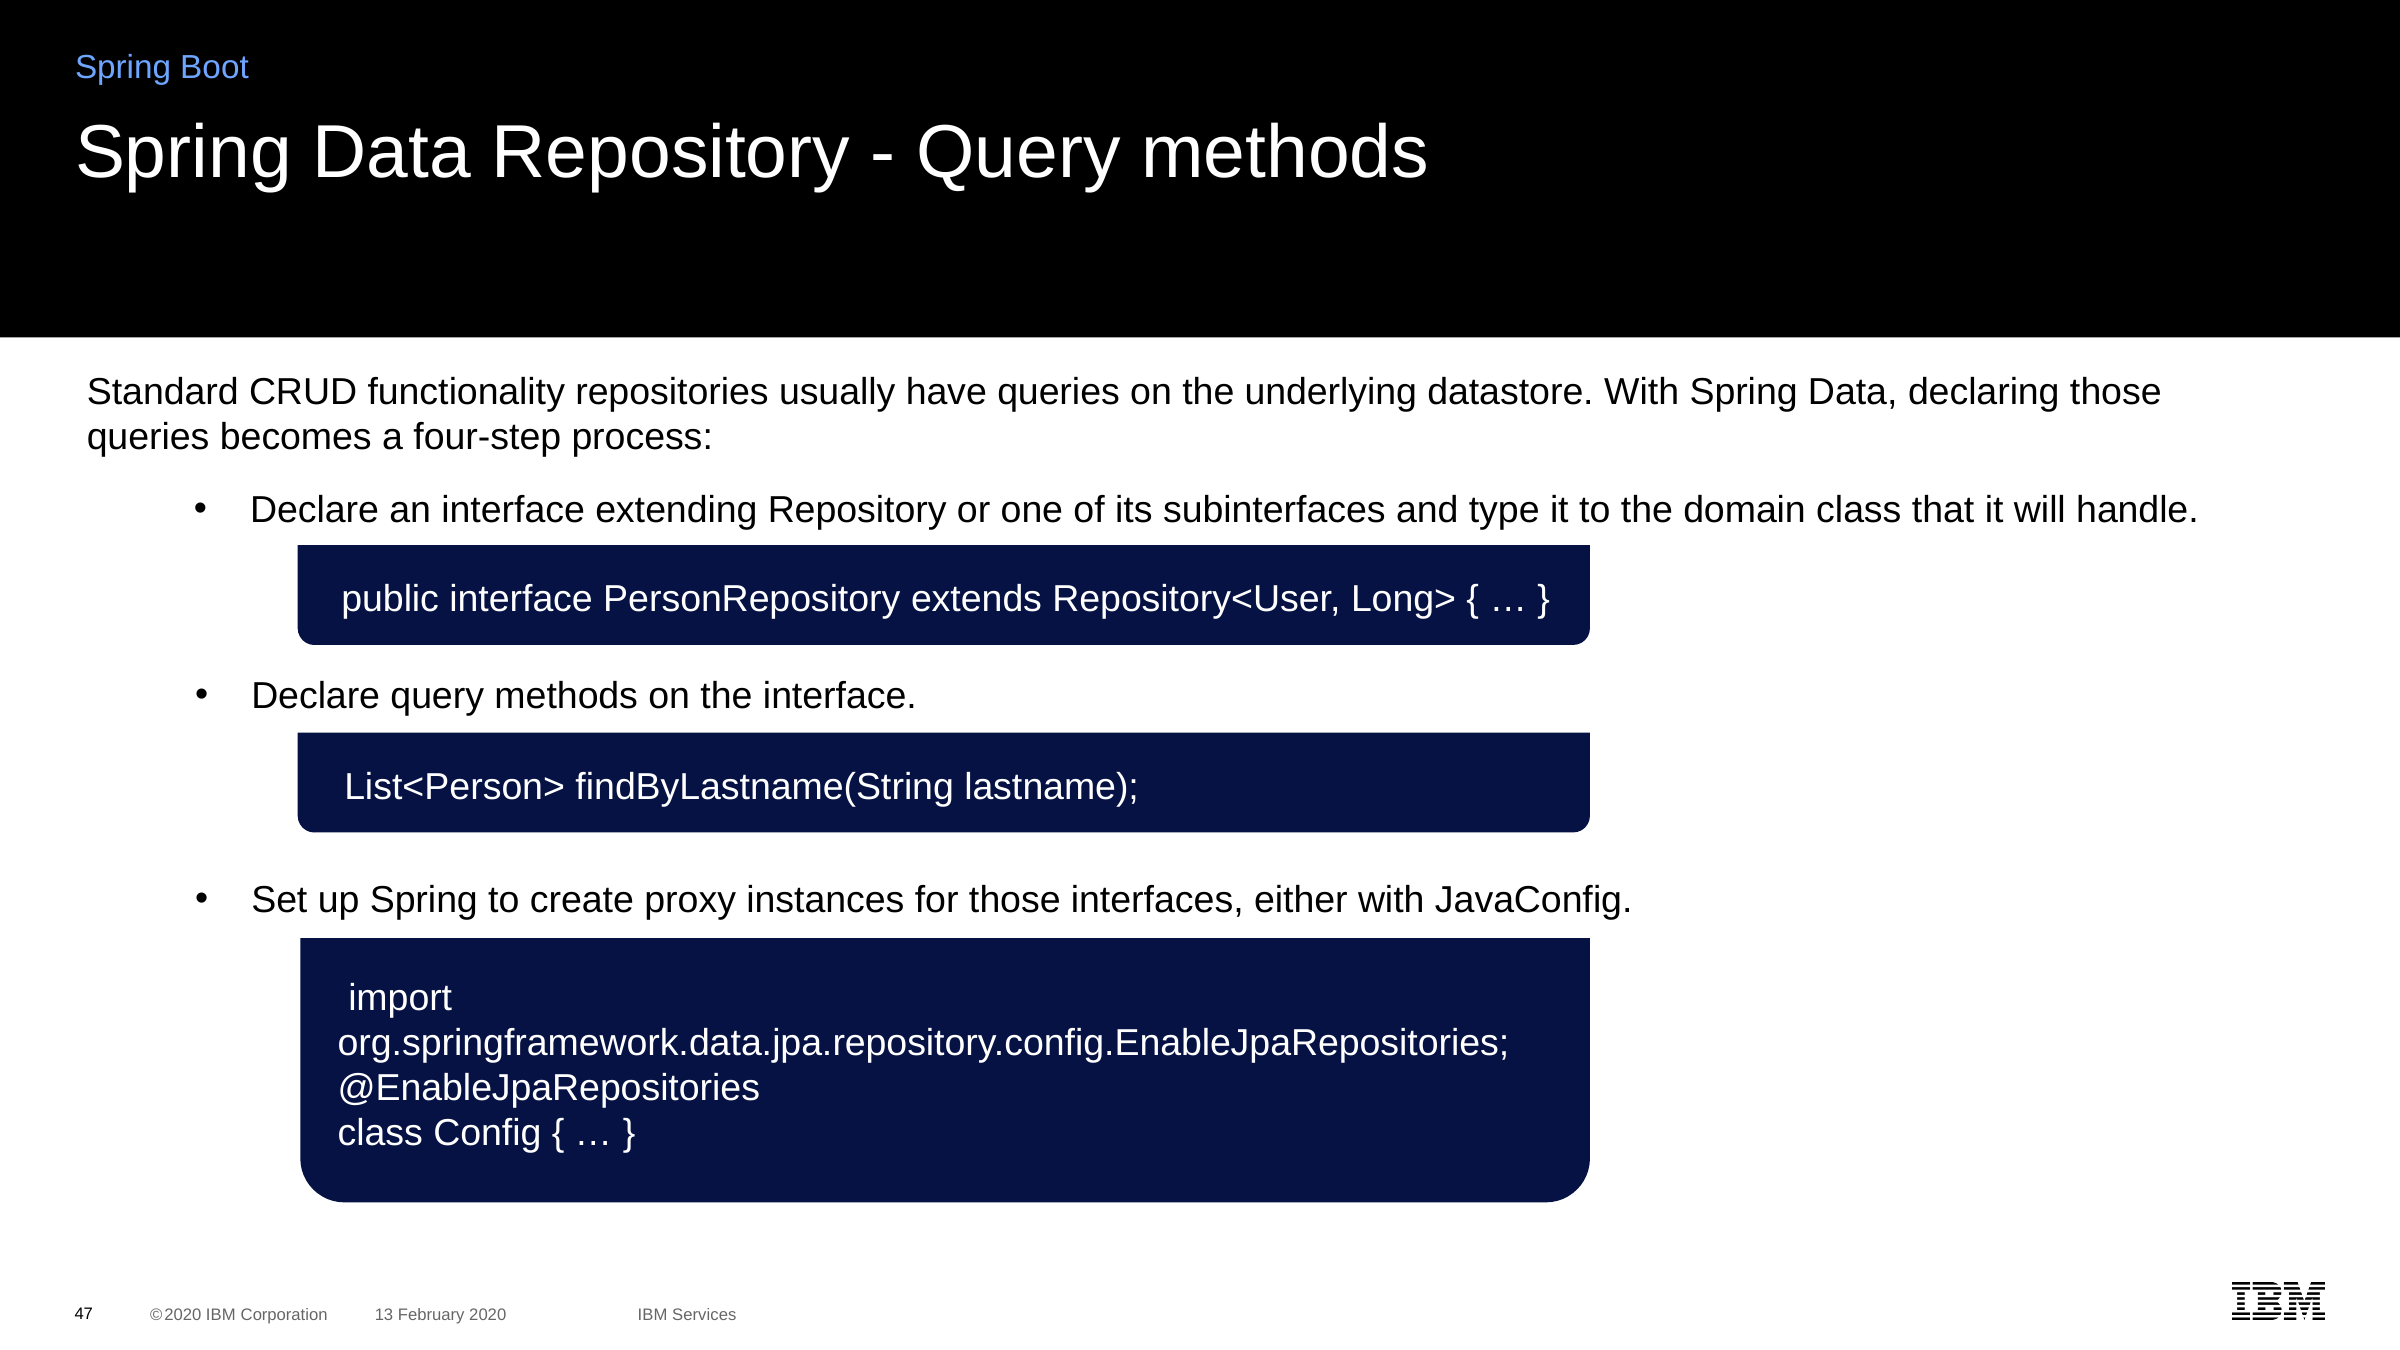

Spring Boot

# Spring Data Repository - Query methods
Standard CRUD functionality repositories usually have queries on the underlying datastore. With Spring Data, declaring those queries becomes a four-step process:
Declare an interface extending Repository or one of its subinterfaces and type it to the domain class that it will handle.
z
 public interface PersonRepository extends Repository<User, Long> { … }
Declare query methods on the interface.

z
 List<Person> findByLastname(String lastname);
Set up Spring to create proxy instances for those interfaces, either with JavaConfig.

z
 import org.springframework.data.jpa.repository.config.EnableJpaRepositories;
@EnableJpaRepositories
class Config { … }